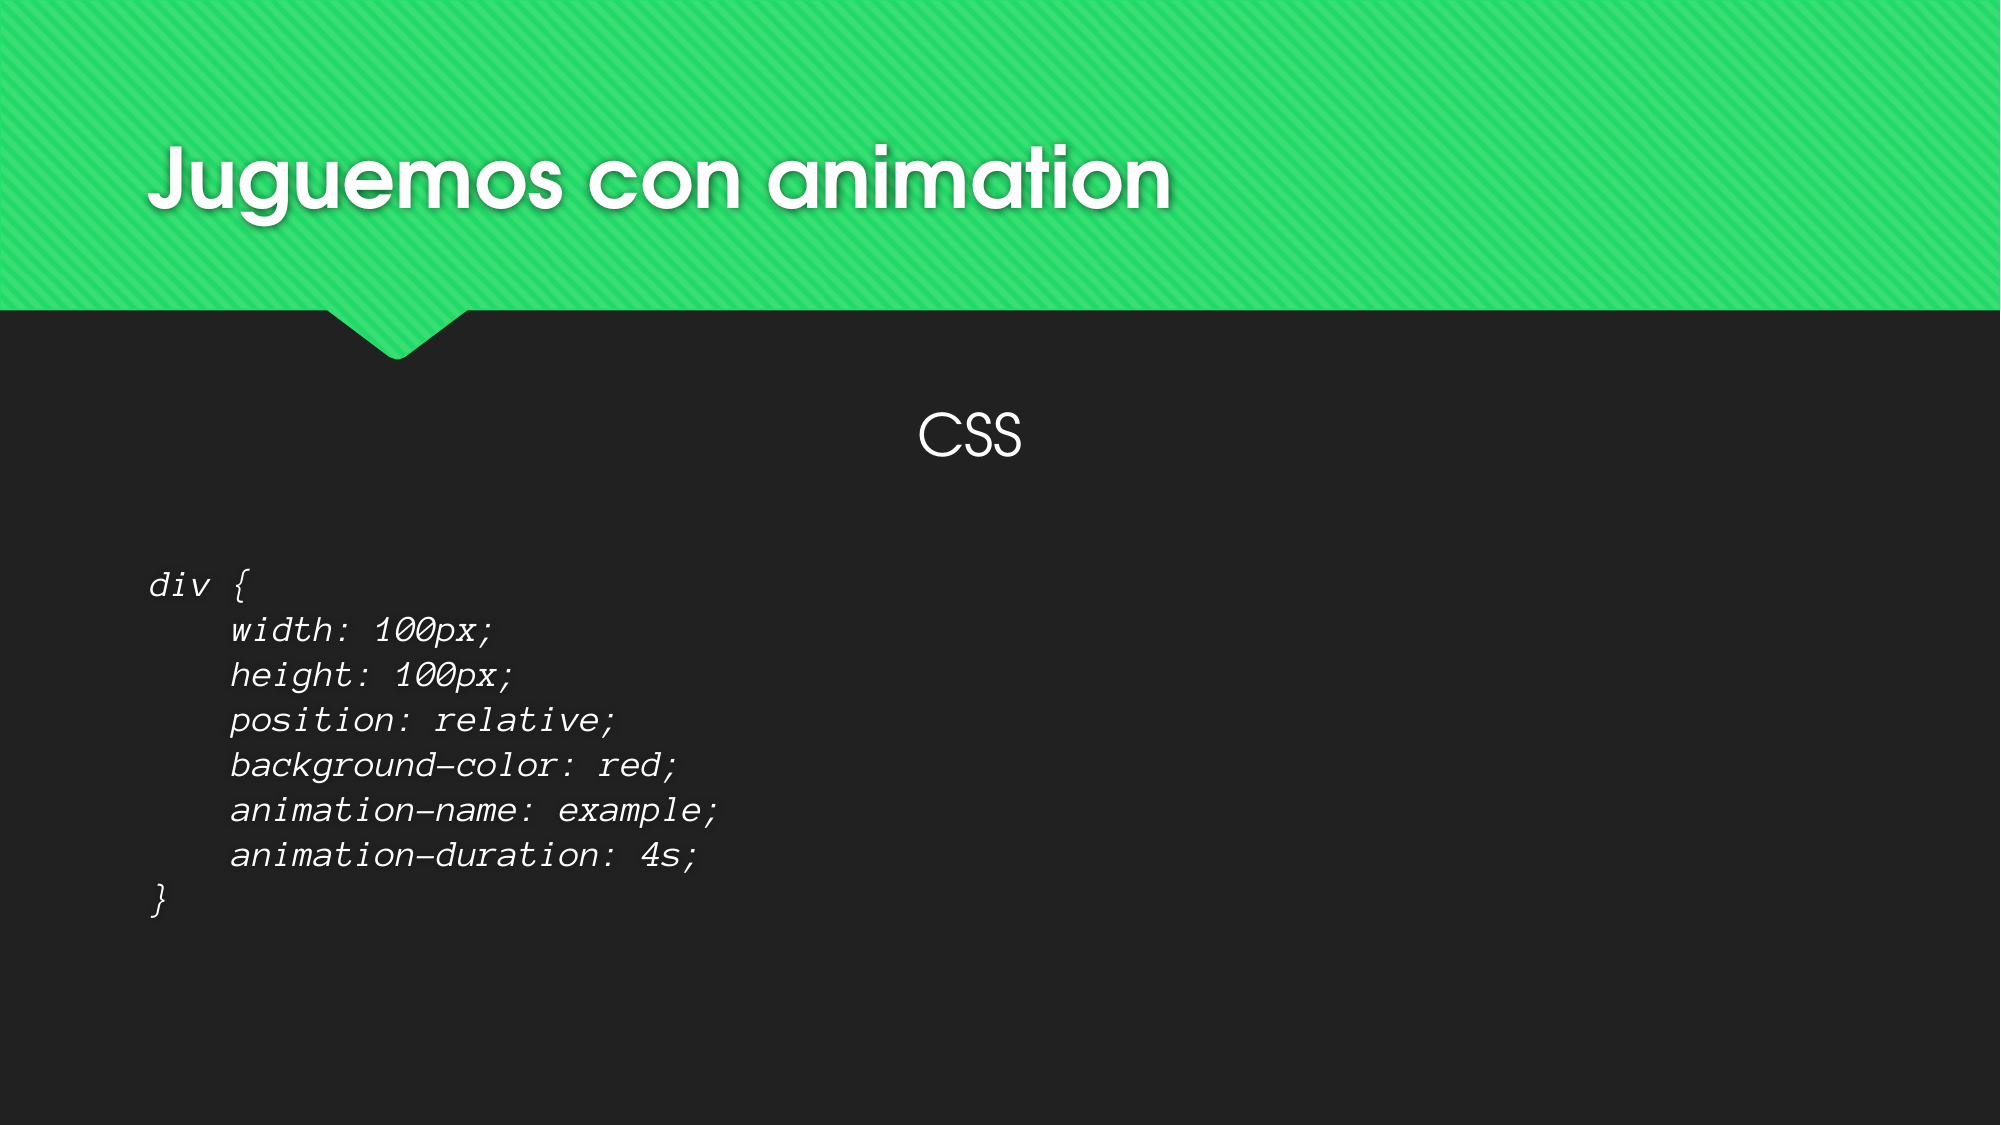

# Juguemos con animation
CSS
div {
    width: 100px;
    height: 100px;
    position: relative;
    background-color: red;
    animation-name: example;
    animation-duration: 4s;
}